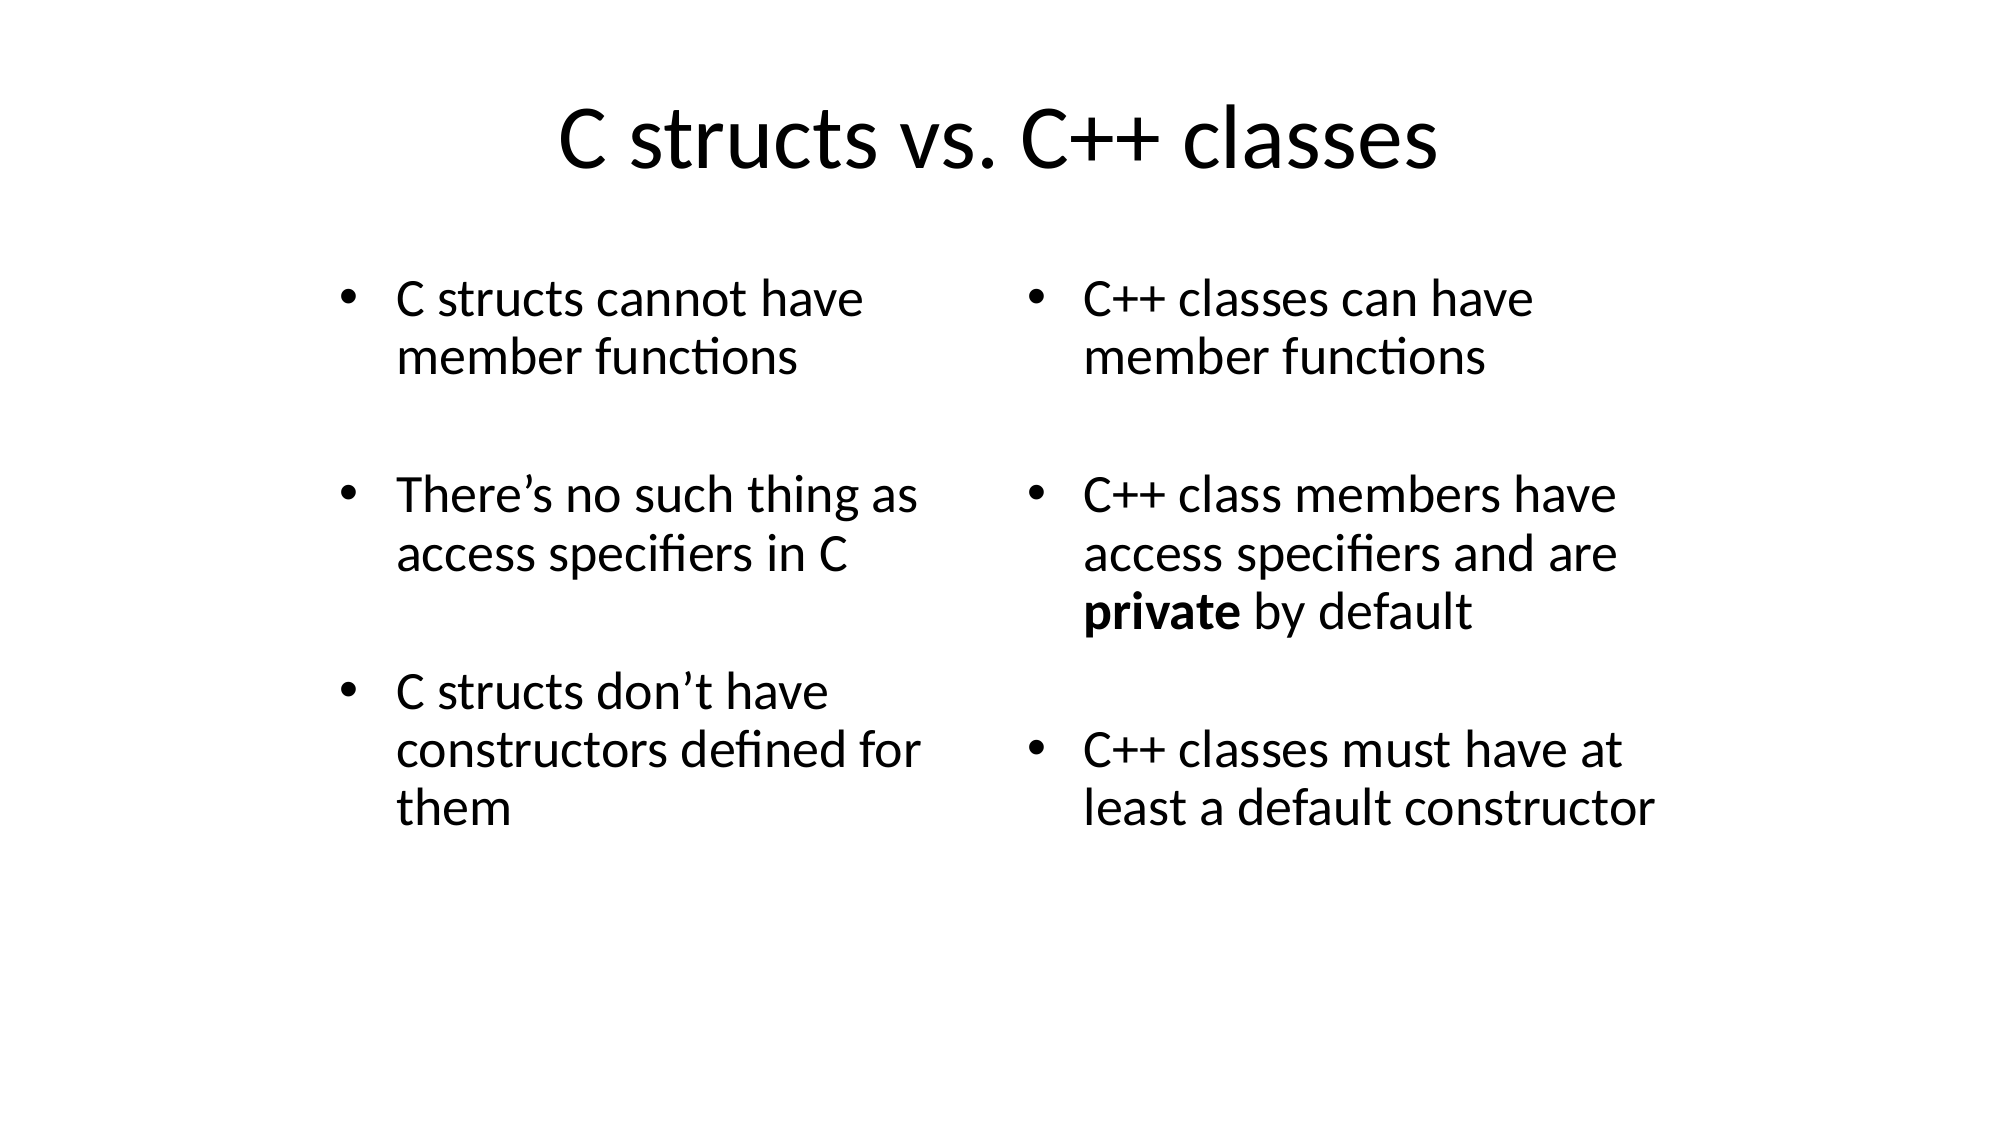

# C structs vs. C++ classes
C structs cannot have member functions

There’s no such thing as access specifiers in C

C structs don’t have constructors defined for them
C++ classes can have member functions

C++ class members have access specifiers and are private by default

C++ classes must have at least a default constructor